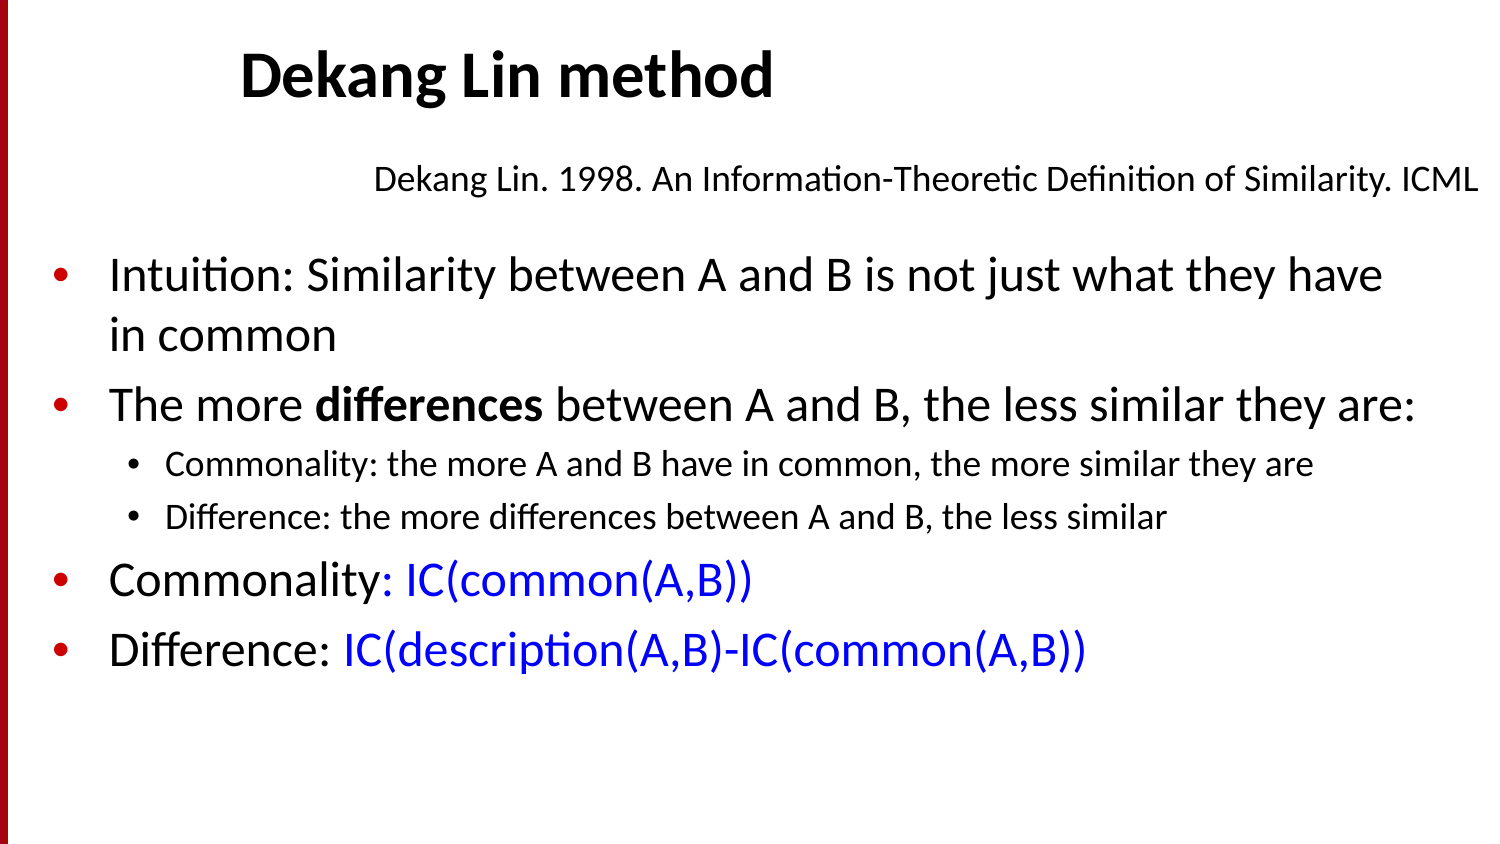

# Dekang Lin method
Dekang Lin. 1998. An Information-Theoretic Definition of Similarity. ICML
Intuition: Similarity between A and B is not just what they have in common
The more differences between A and B, the less similar they are:
Commonality: the more A and B have in common, the more similar they are
Difference: the more differences between A and B, the less similar
Commonality: IC(common(A,B))
Difference: IC(description(A,B)-IC(common(A,B))